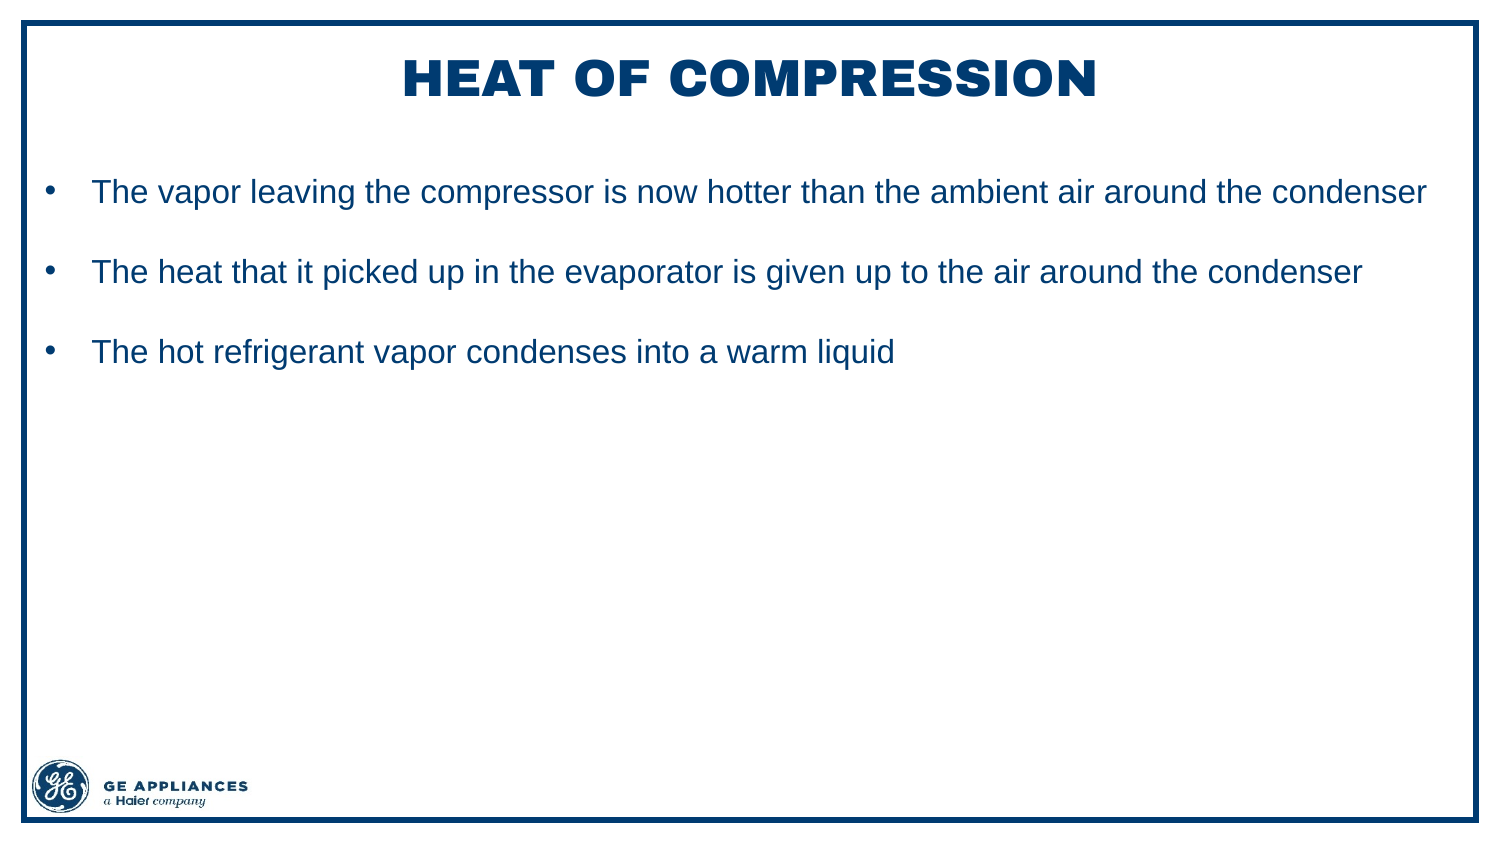

# Heat of compression
The vapor leaving the compressor is now hotter than the ambient air around the condenser

The heat that it picked up in the evaporator is given up to the air around the condenser

The hot refrigerant vapor condenses into a warm liquid